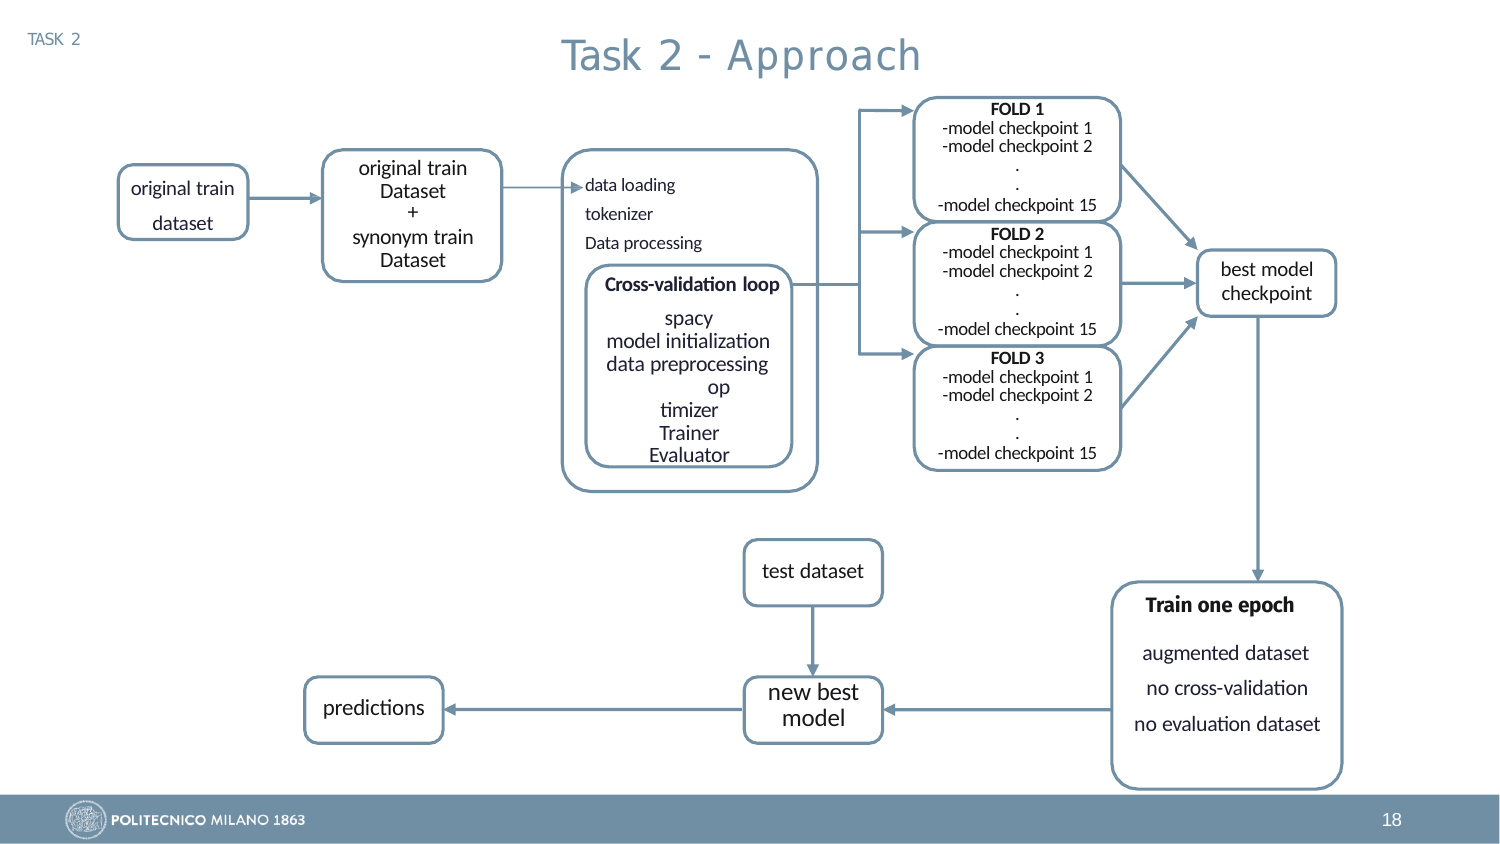

TASK 2
# Task 2 - Approach
FOLD 1
-model checkpoint 1
-model checkpoint 2
.
.
-model checkpoint 15
FOLD 2
-model checkpoint 1
-model checkpoint 2
.
.
-model checkpoint 15
FOLD 3
-model checkpoint 1
-model checkpoint 2
.
.
-model checkpoint 15

original train Dataset
+
synonym train Dataset
original train dataset

data loading
tokenizer
Data processing

best model
checkpoint
Cross-validation loop
spacy model initialization data preprocessing
optimizer Trainer Evaluator

test dataset
Train one epoch
augmented dataset

no cross-validation
no evaluation dataset

new best
model
predictions
18